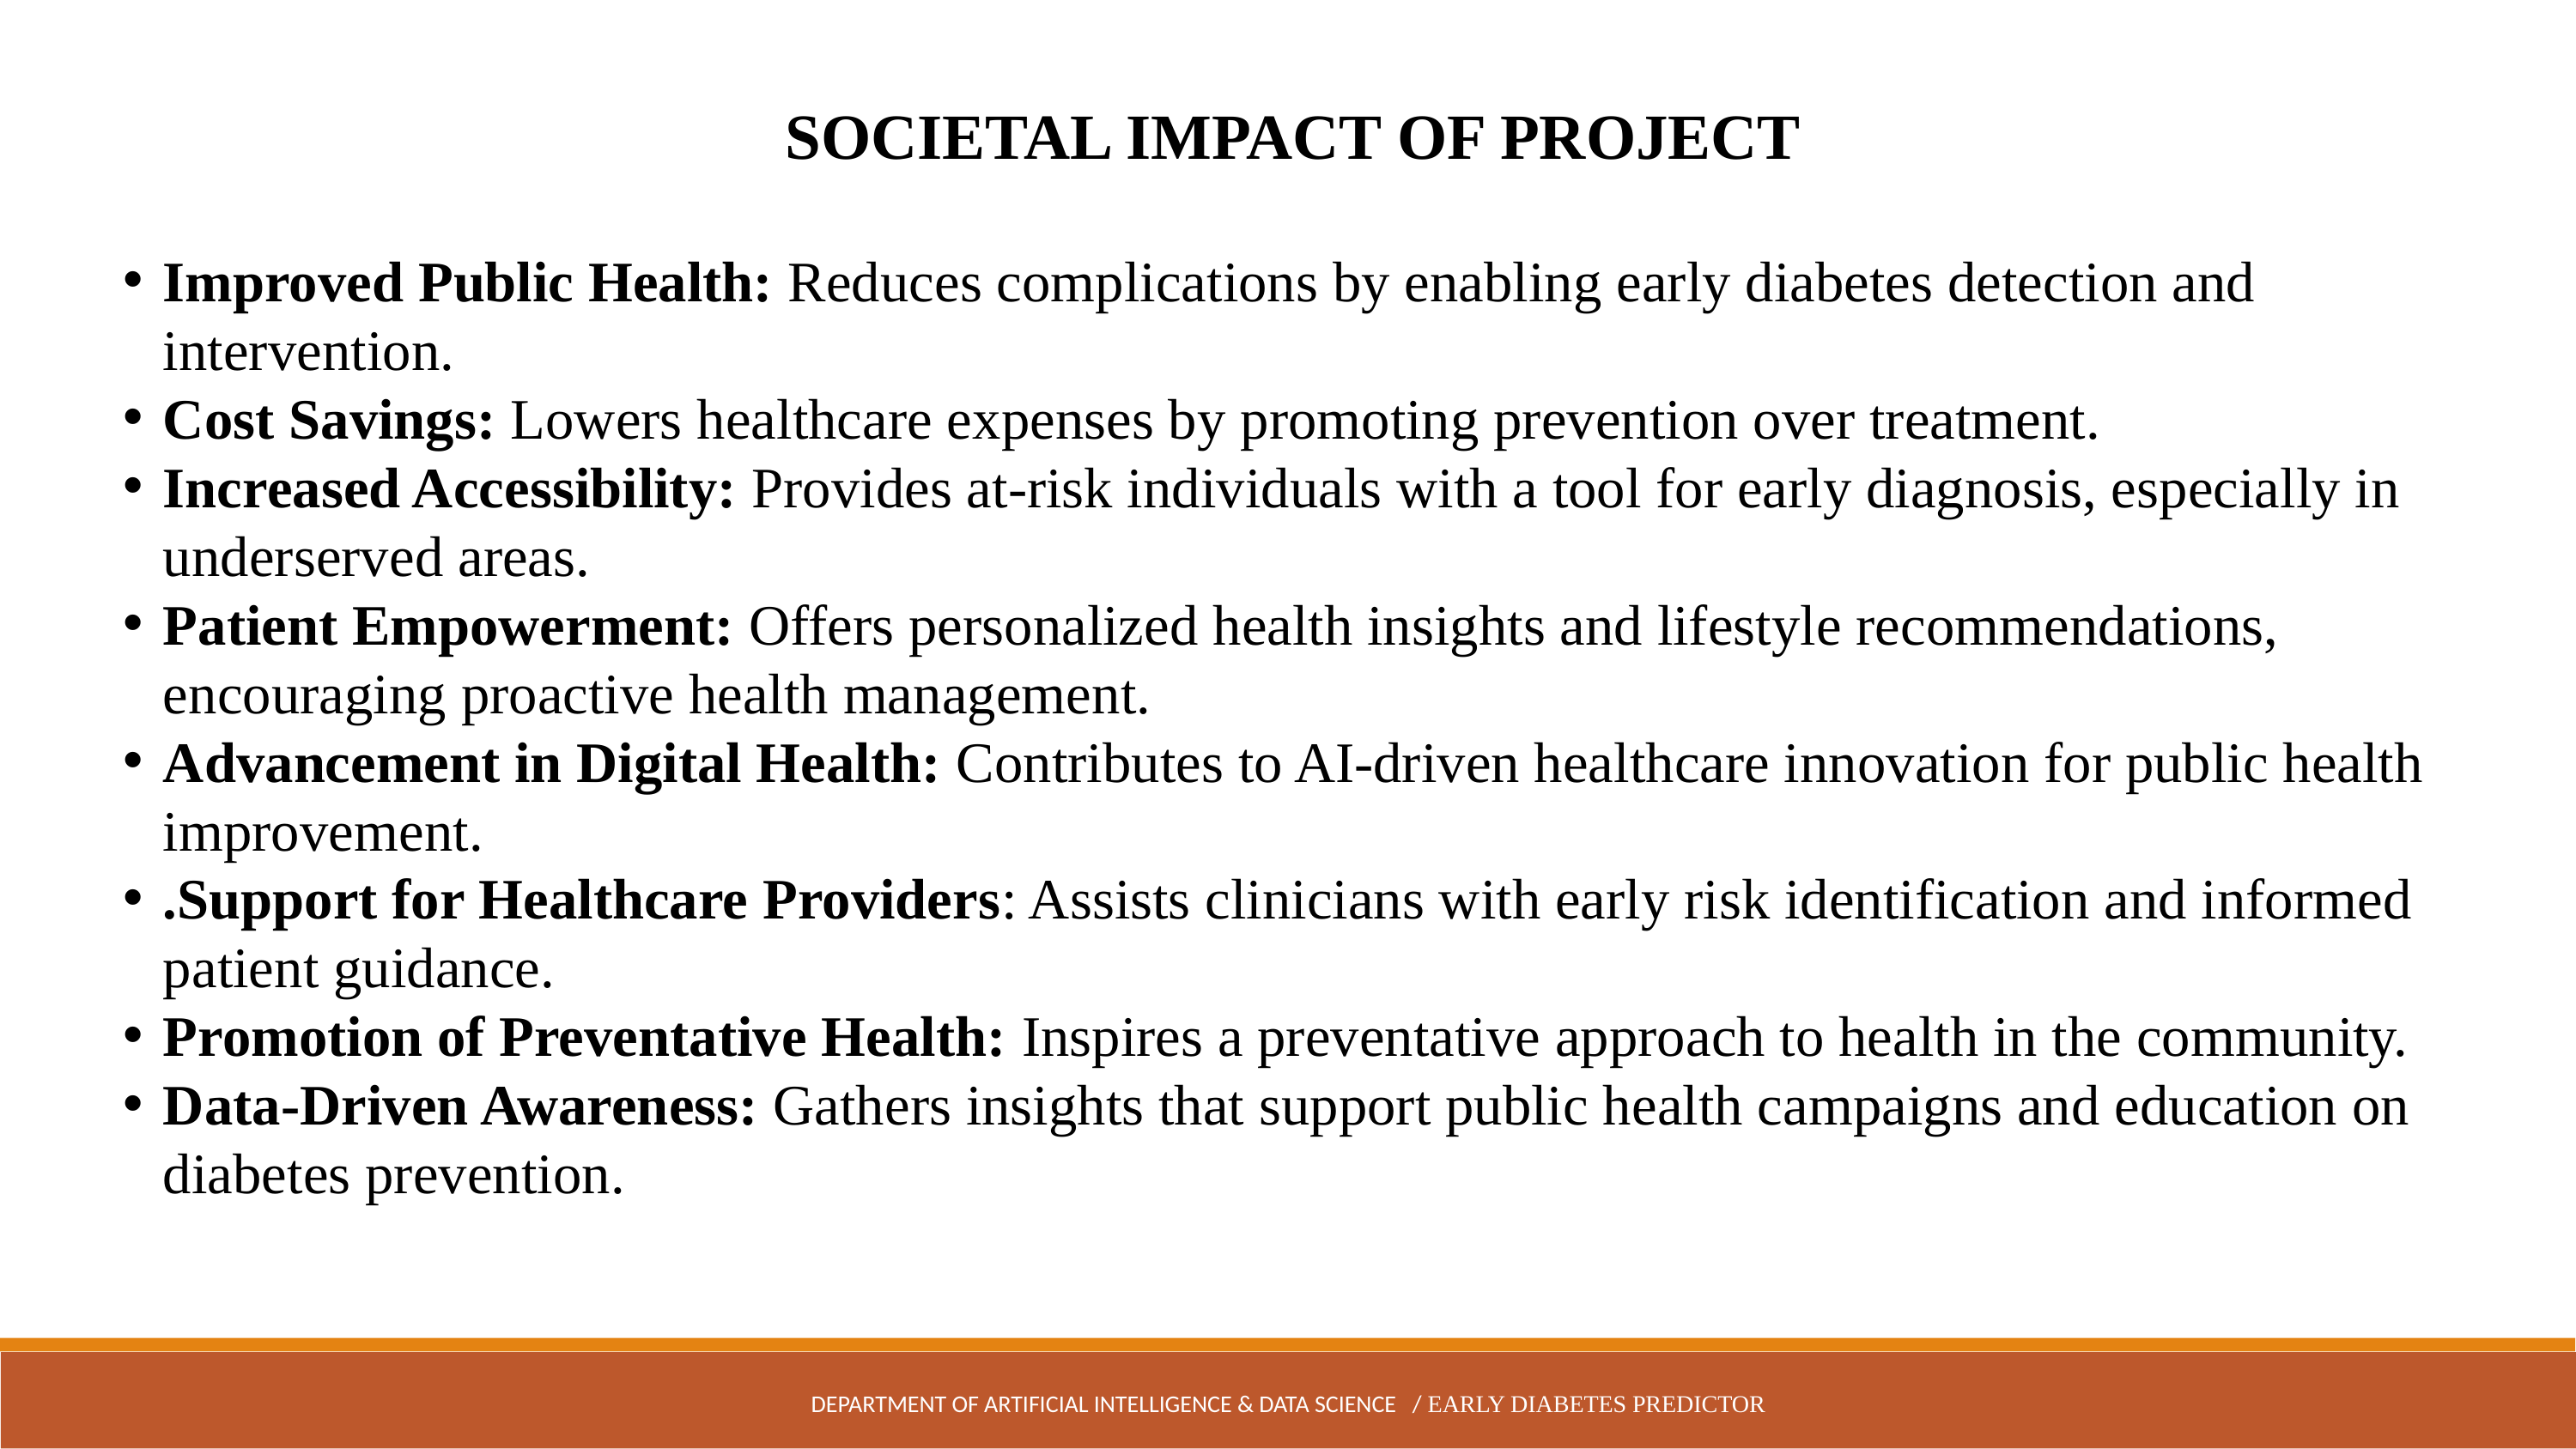

SOCIETAL IMPACT OF PROJECT
Improved Public Health: Reduces complications by enabling early diabetes detection and intervention.
Cost Savings: Lowers healthcare expenses by promoting prevention over treatment.
Increased Accessibility: Provides at-risk individuals with a tool for early diagnosis, especially in underserved areas.
Patient Empowerment: Offers personalized health insights and lifestyle recommendations, encouraging proactive health management.
Advancement in Digital Health: Contributes to AI-driven healthcare innovation for public health improvement.
.Support for Healthcare Providers: Assists clinicians with early risk identification and informed patient guidance.
Promotion of Preventative Health: Inspires a preventative approach to health in the community.
Data-Driven Awareness: Gathers insights that support public health campaigns and education on diabetes prevention.

DEPARTMENT OF ARTIFICIAL INTELLIGENCE & DATA SCIENCE   / EARLY DIABETES PREDICTOR
31